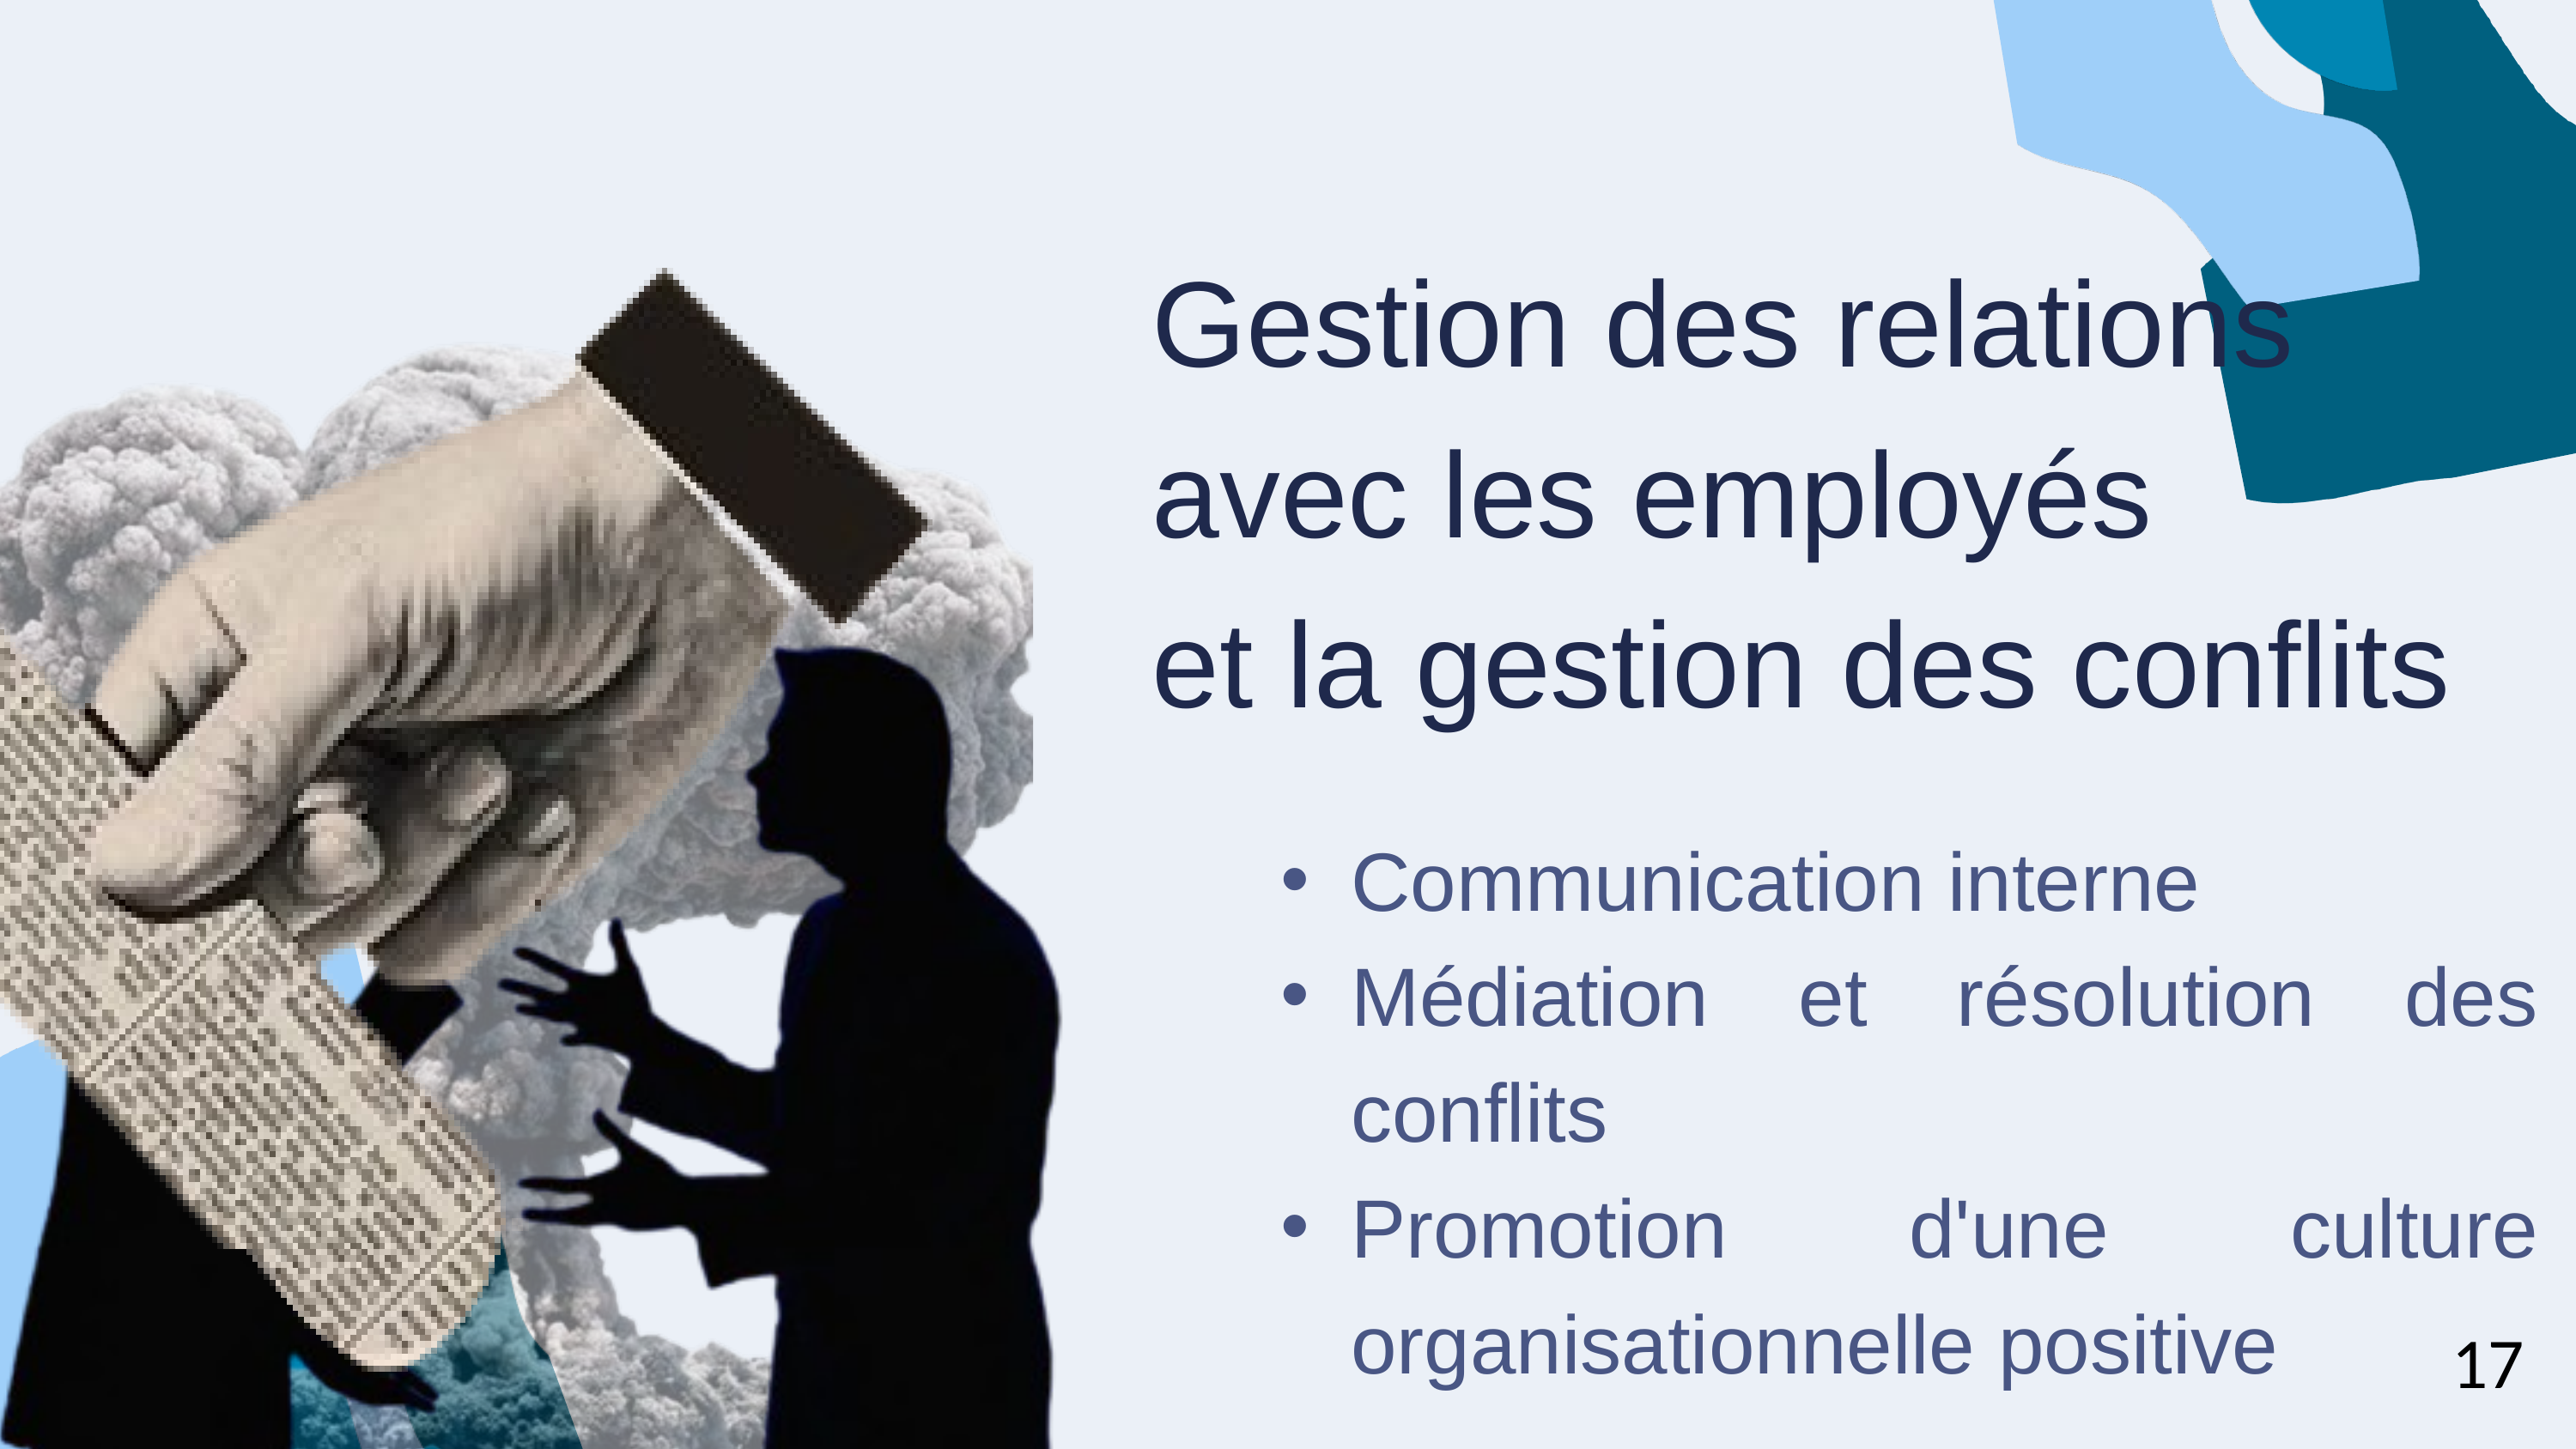

Gestion des relations avec les employés
et la gestion des conflits

Communication interne
Médiation et résolution des conflits
Promotion d'une culture organisationnelle positive

17